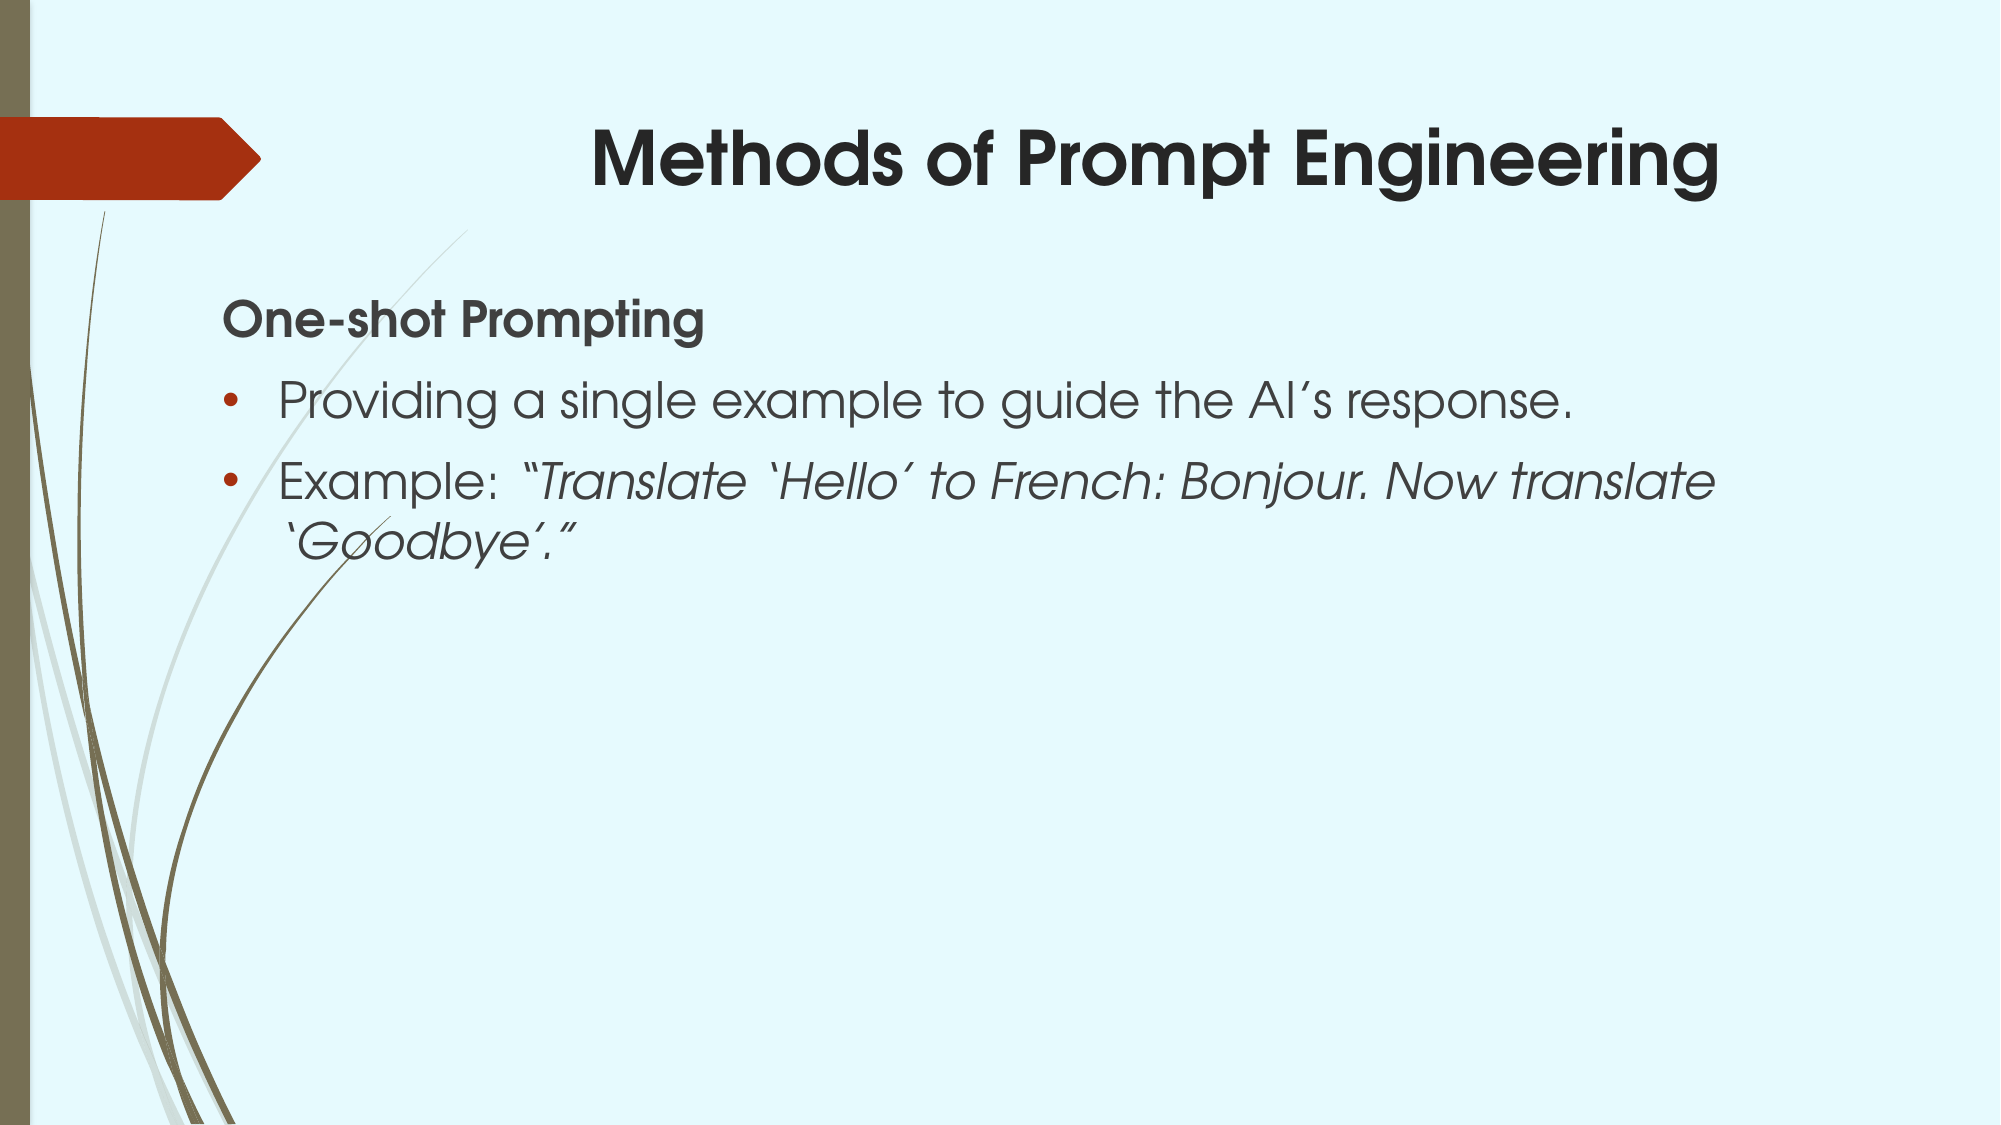

# Methods of Prompt Engineering
One-shot Prompting
Providing a single example to guide the AI’s response.
Example: “Translate ‘Hello’ to French: Bonjour. Now translate ‘Goodbye’.”